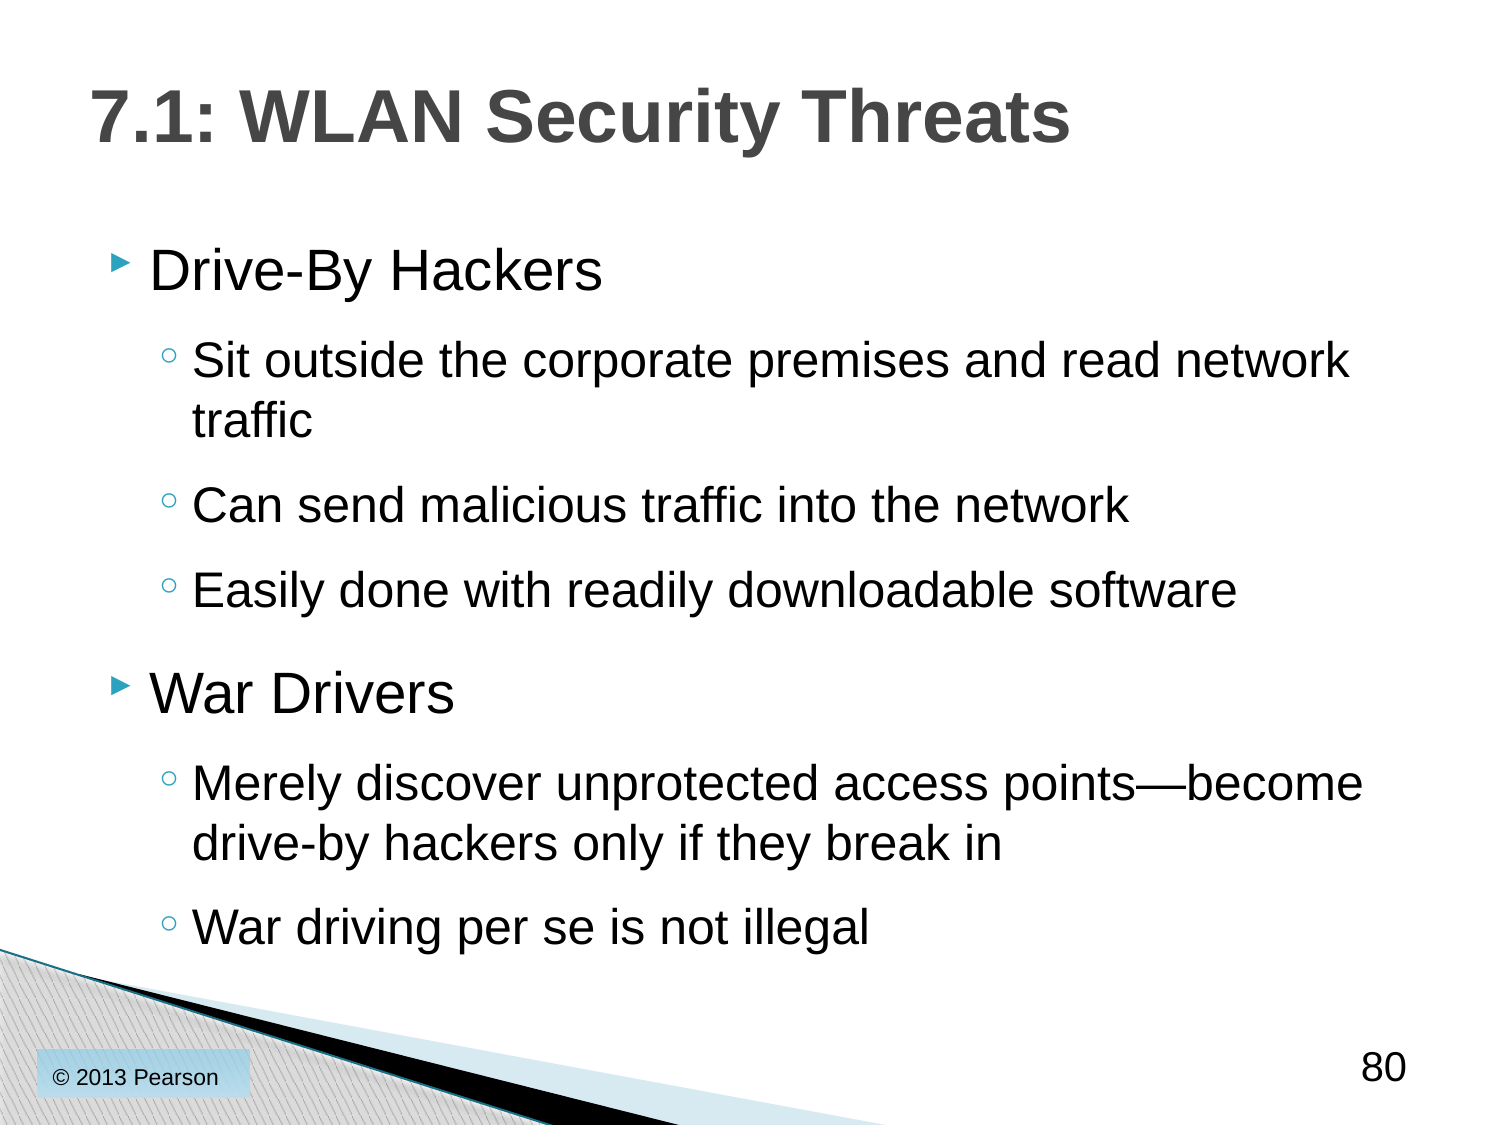

# 7.1: WLAN Security Threats
Drive-By Hackers
Sit outside the corporate premises and read network traffic
Can send malicious traffic into the network
Easily done with readily downloadable software
War Drivers
Merely discover unprotected access points—become drive-by hackers only if they break in
War driving per se is not illegal

80
© 2013 Pearson